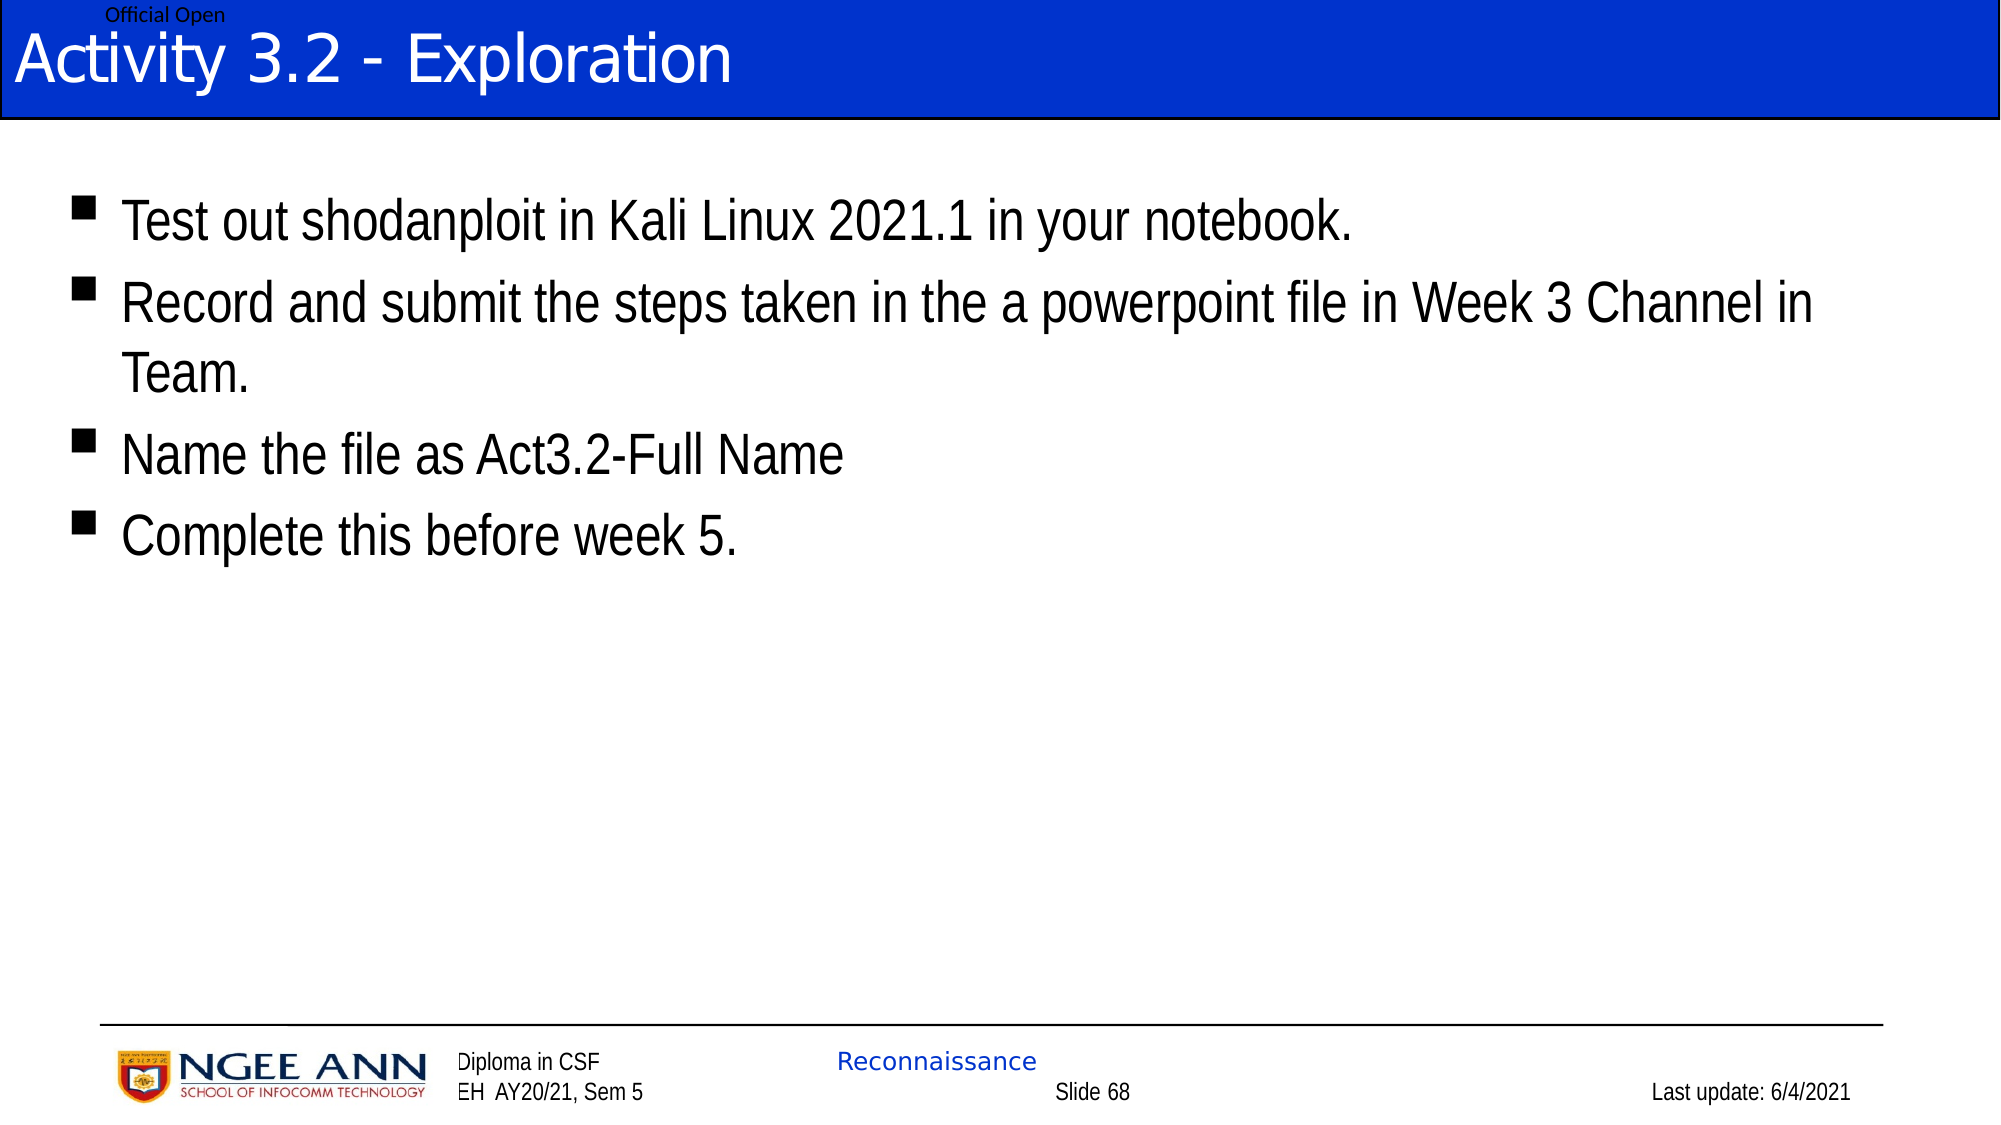

# Activity 3.2 - Exploration
Test out shodanploit in Kali Linux 2021.1 in your notebook.
Record and submit the steps taken in the a powerpoint file in Week 3 Channel in Team.
Name the file as Act3.2-Full Name
Complete this before week 5.